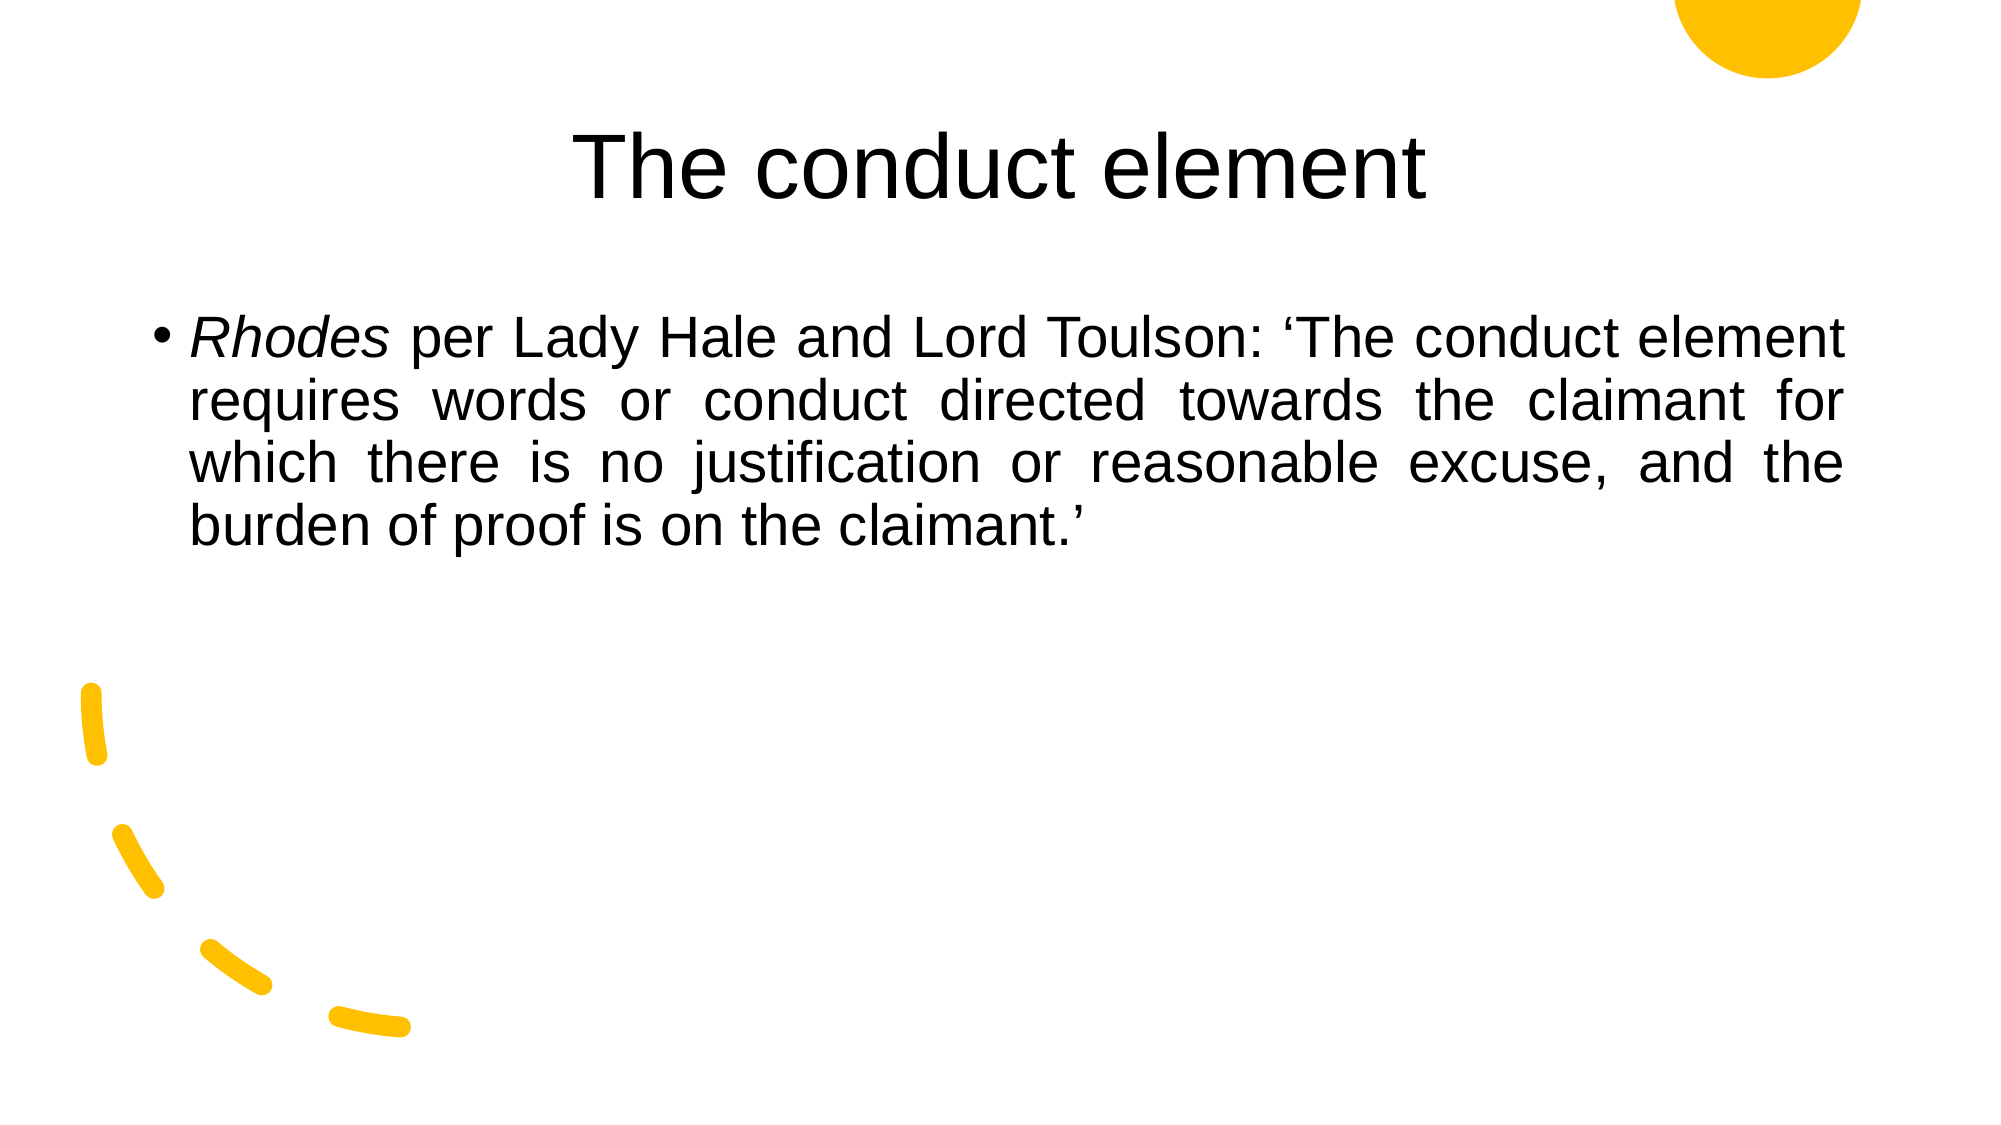

# The conduct element
Rhodes per Lady Hale and Lord Toulson: ‘The conduct element requires words or conduct directed towards the claimant for which there is no justification or reasonable excuse, and the burden of proof is on the claimant.’